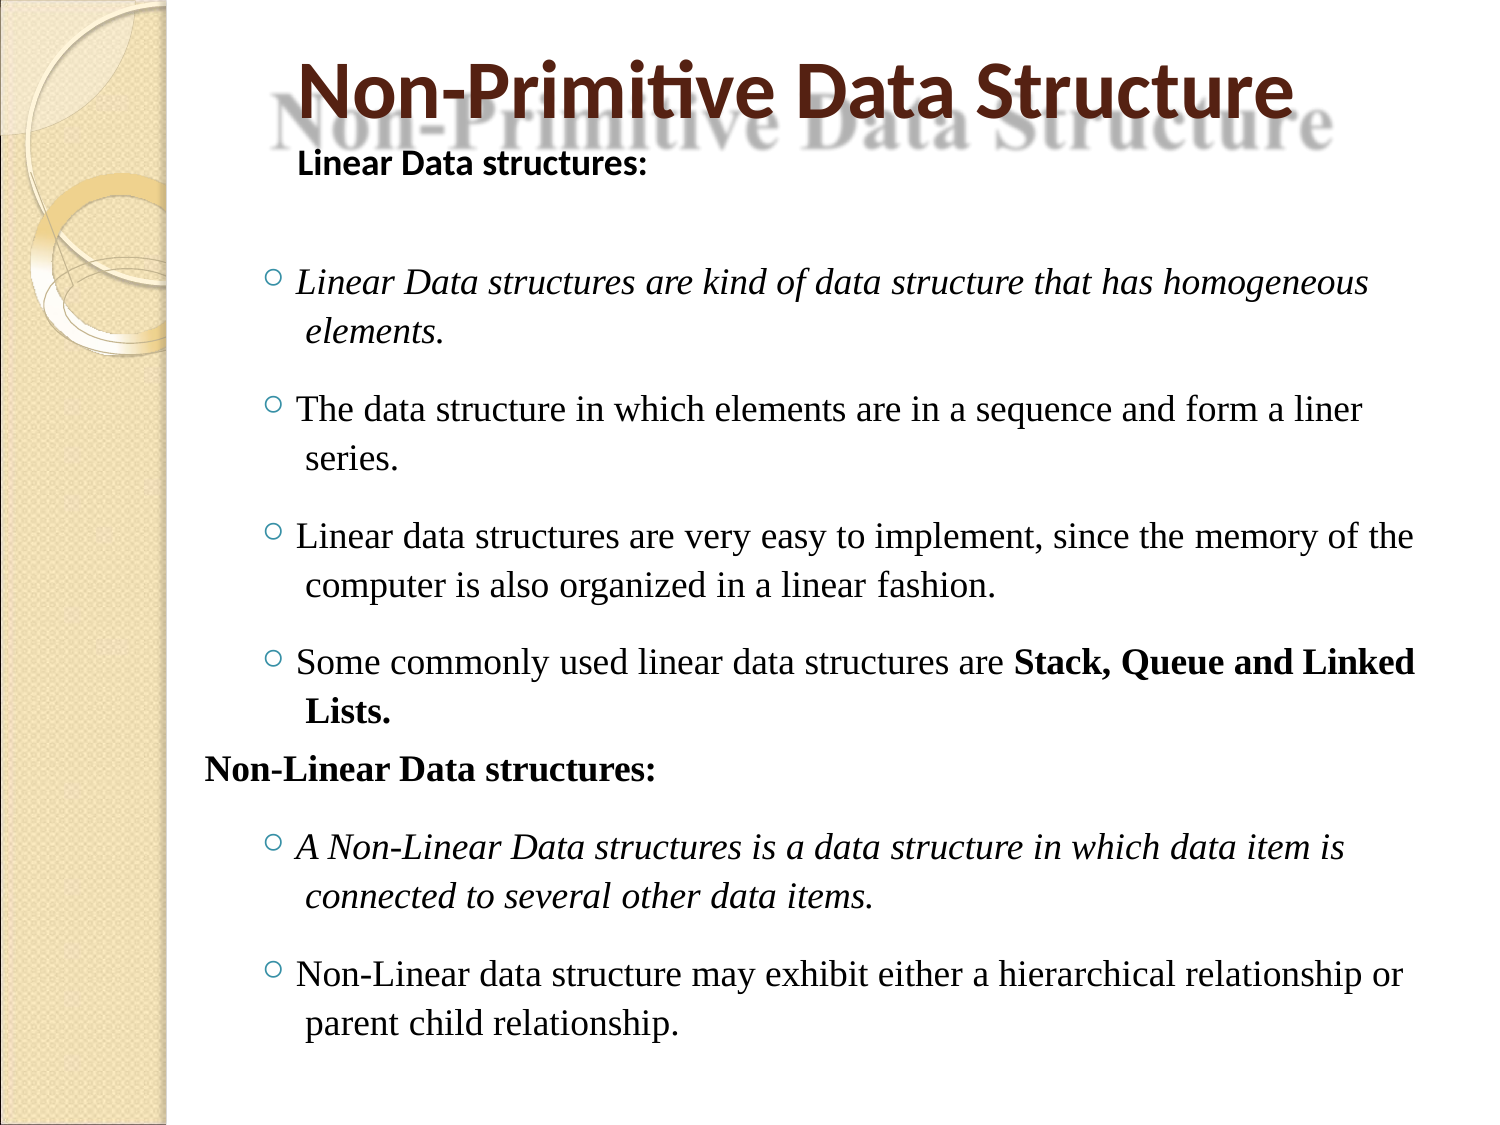

# Non-Primitive Data Structure
Linear Data structures:

Linear Data structures are kind of data structure that has homogeneous  elements.
The data structure in which elements are in a sequence and form a liner  series.
Linear data structures are very easy to implement, since the memory of the  computer is also organized in a linear fashion.
Some commonly used linear data structures are Stack, Queue and Linked  Lists.
Non-Linear Data structures:
A Non-Linear Data structures is a data structure in which data item is  connected to several other data items.
Non-Linear data structure may exhibit either a hierarchical relationship or  parent child relationship.